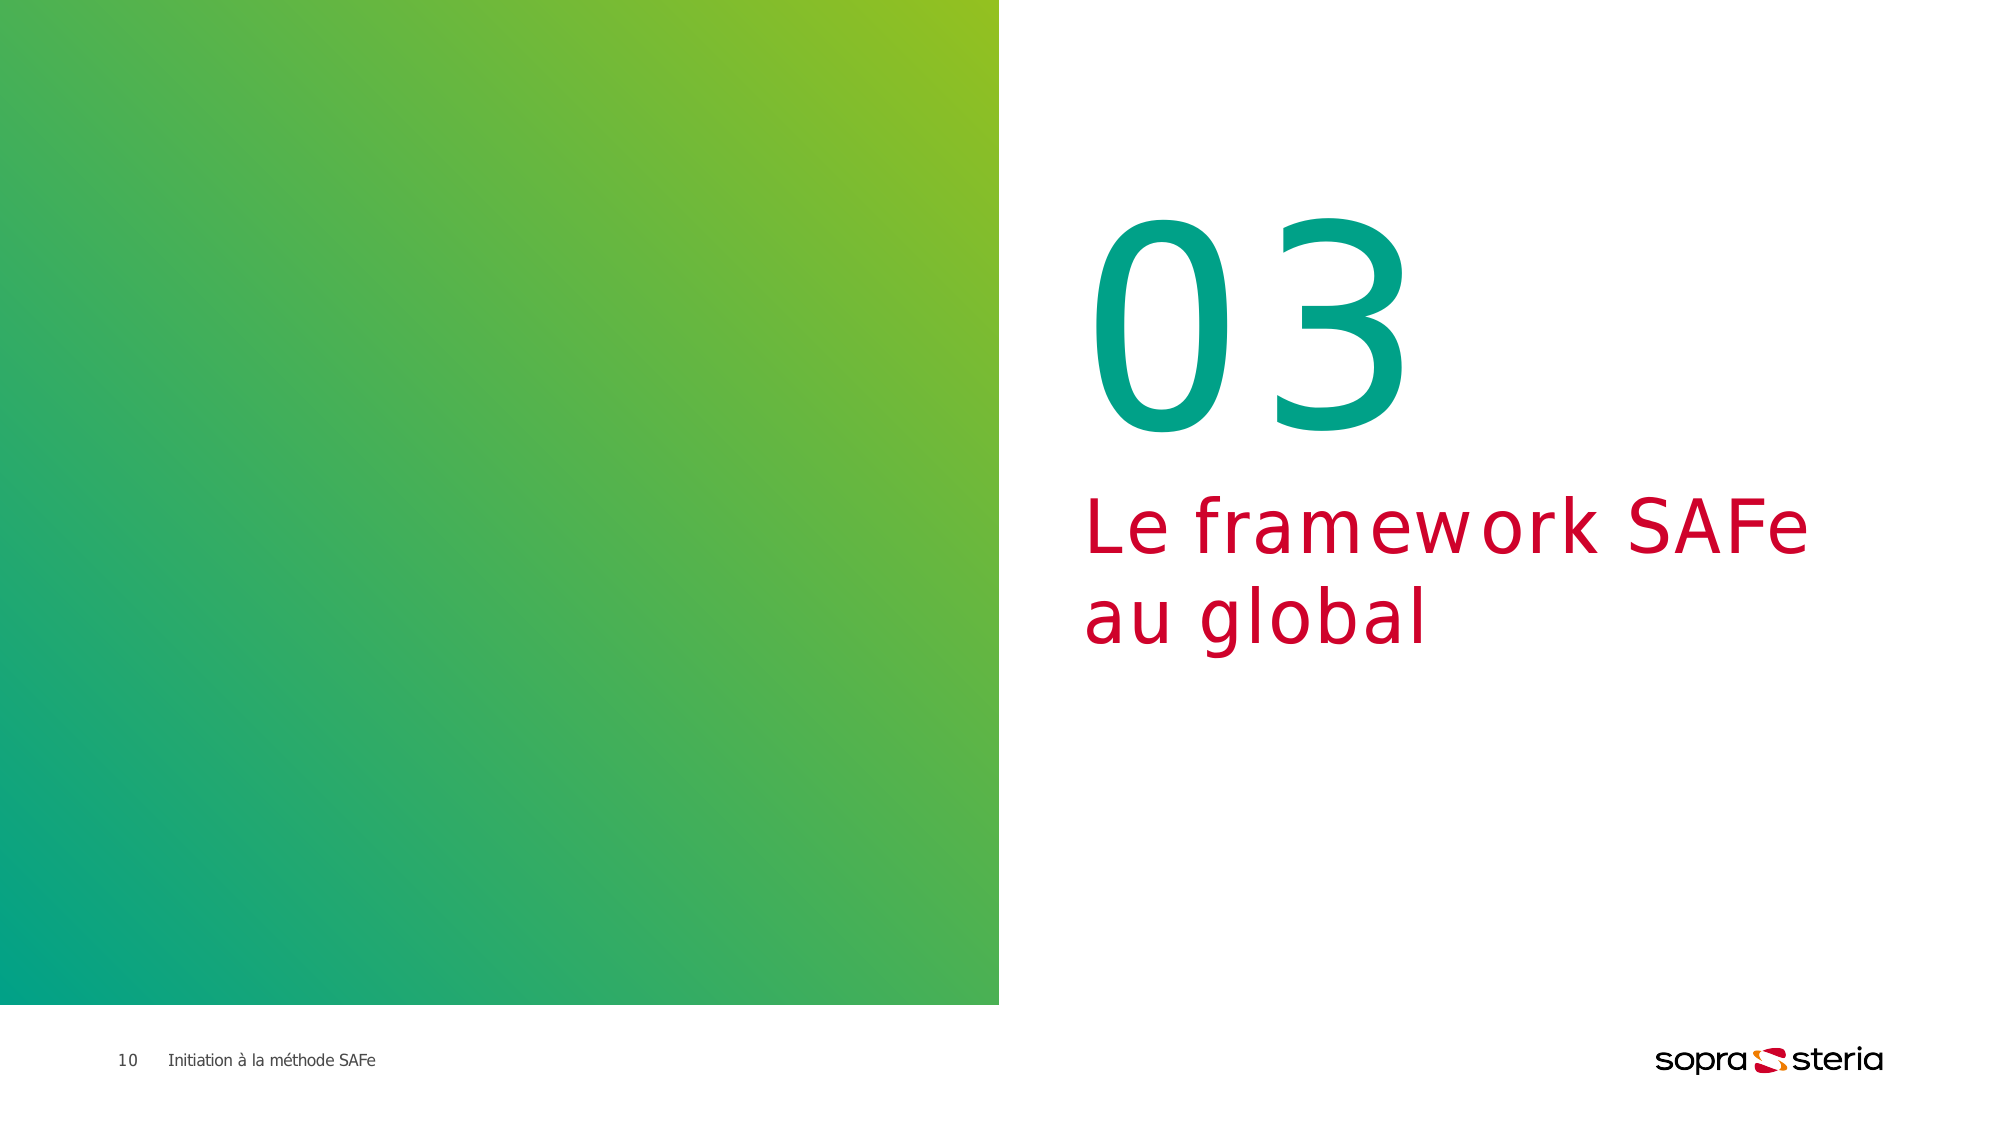

# 03
Le framework SAFe au global
10
Initiation à la méthode SAFe